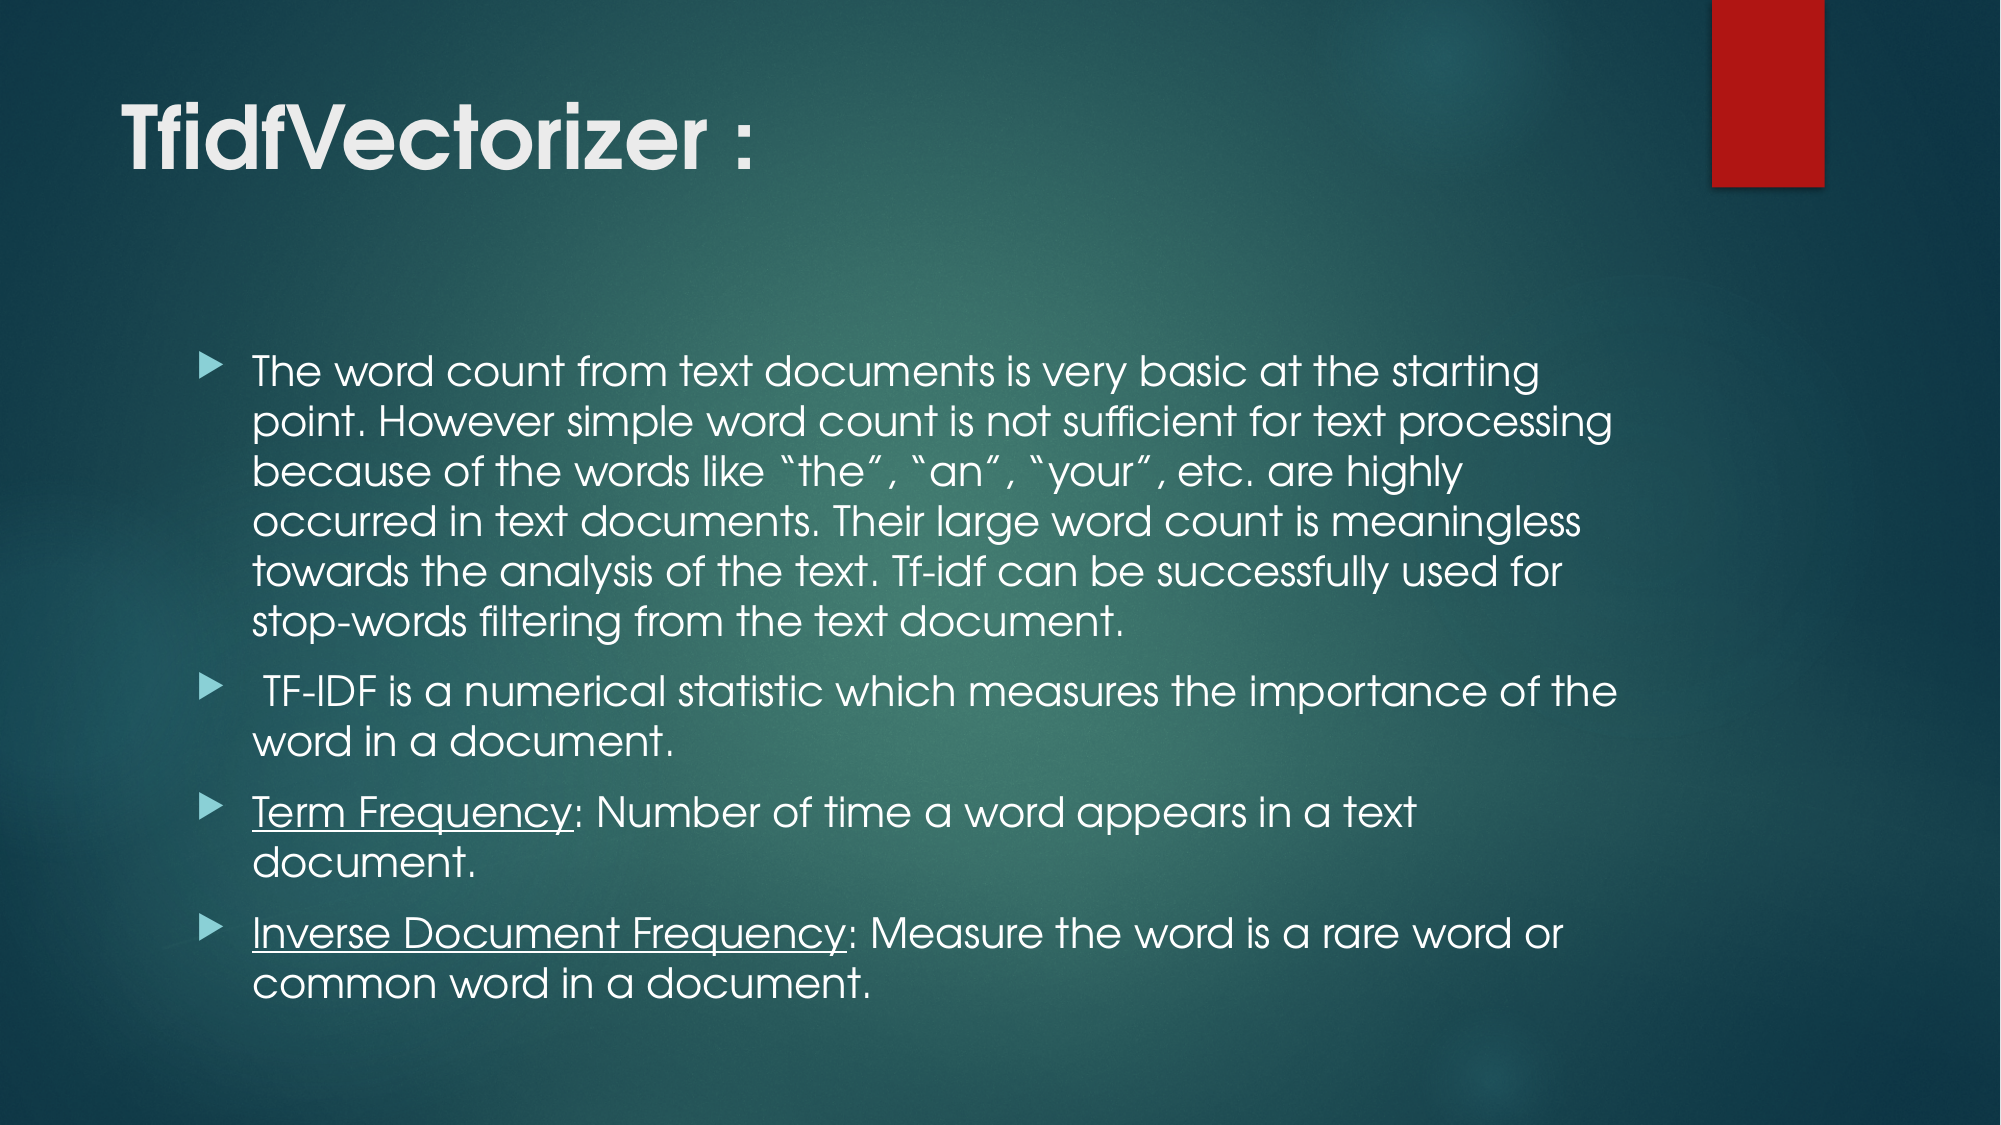

# TfidfVectorizer :
The word count from text documents is very basic at the starting point. However simple word count is not sufficient for text processing because of the words like “the”, “an”, “your”, etc. are highly occurred in text documents. Their large word count is meaningless towards the analysis of the text. Tf-idf can be successfully used for stop-words filtering from the text document.
 TF-IDF is a numerical statistic which measures the importance of the word in a document.
Term Frequency: Number of time a word appears in a text document.
Inverse Document Frequency: Measure the word is a rare word or common word in a document.